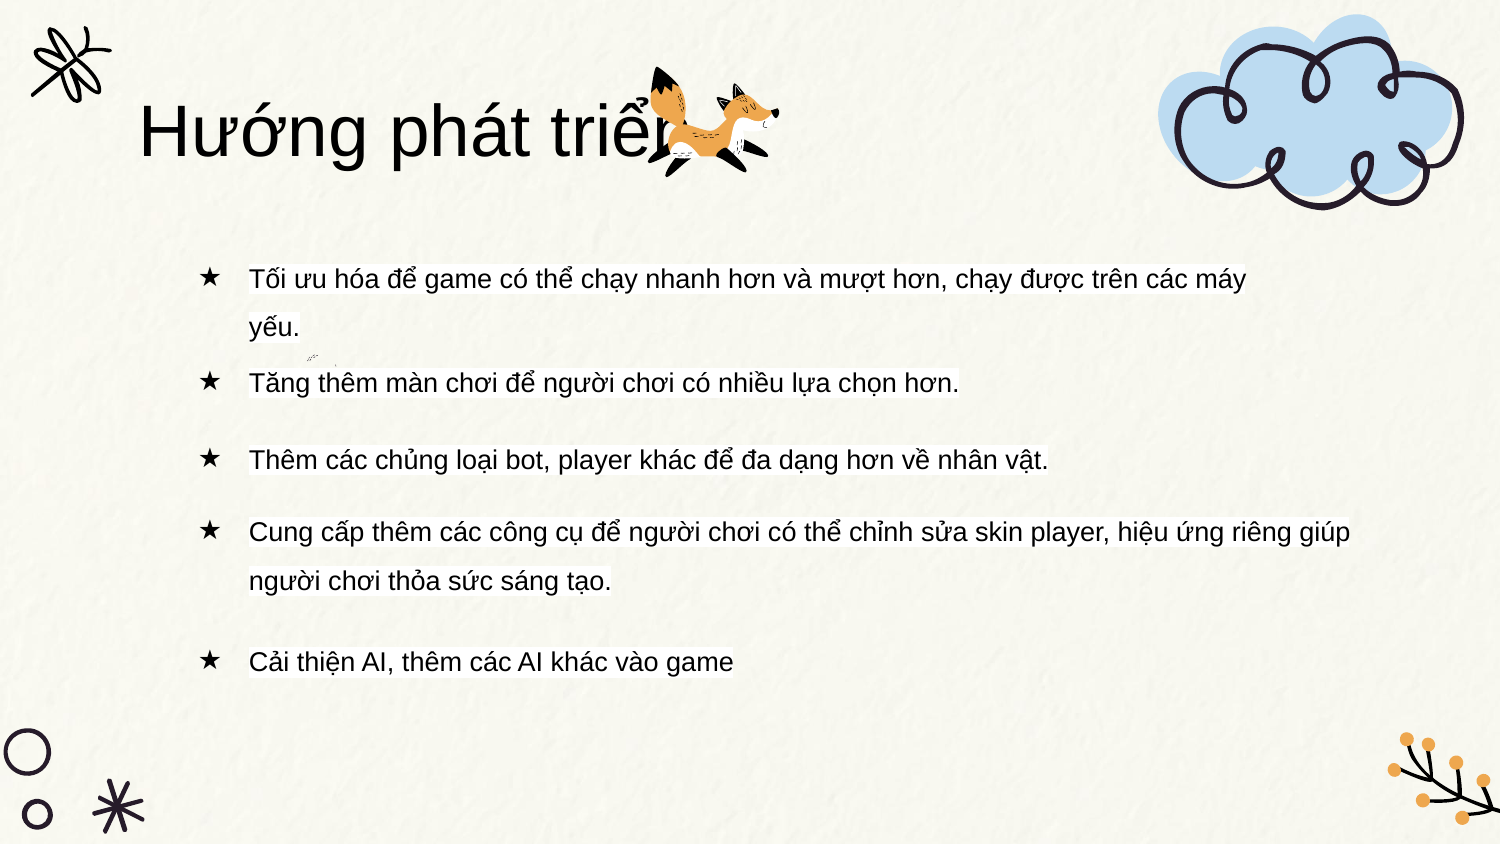

# Hướng phát triển
Tối ưu hóa để game có thể chạy nhanh hơn và mượt hơn, chạy được trên các máy yếu.

Tăng thêm màn chơi để người chơi có nhiều lựa chọn hơn.

Thêm các chủng loại bot, player khác để đa dạng hơn về nhân vật.

Cung cấp thêm các công cụ để người chơi có thể chỉnh sửa skin player, hiệu ứng riêng giúp người chơi thỏa sức sáng tạo.

Cải thiện AI, thêm các AI khác vào game